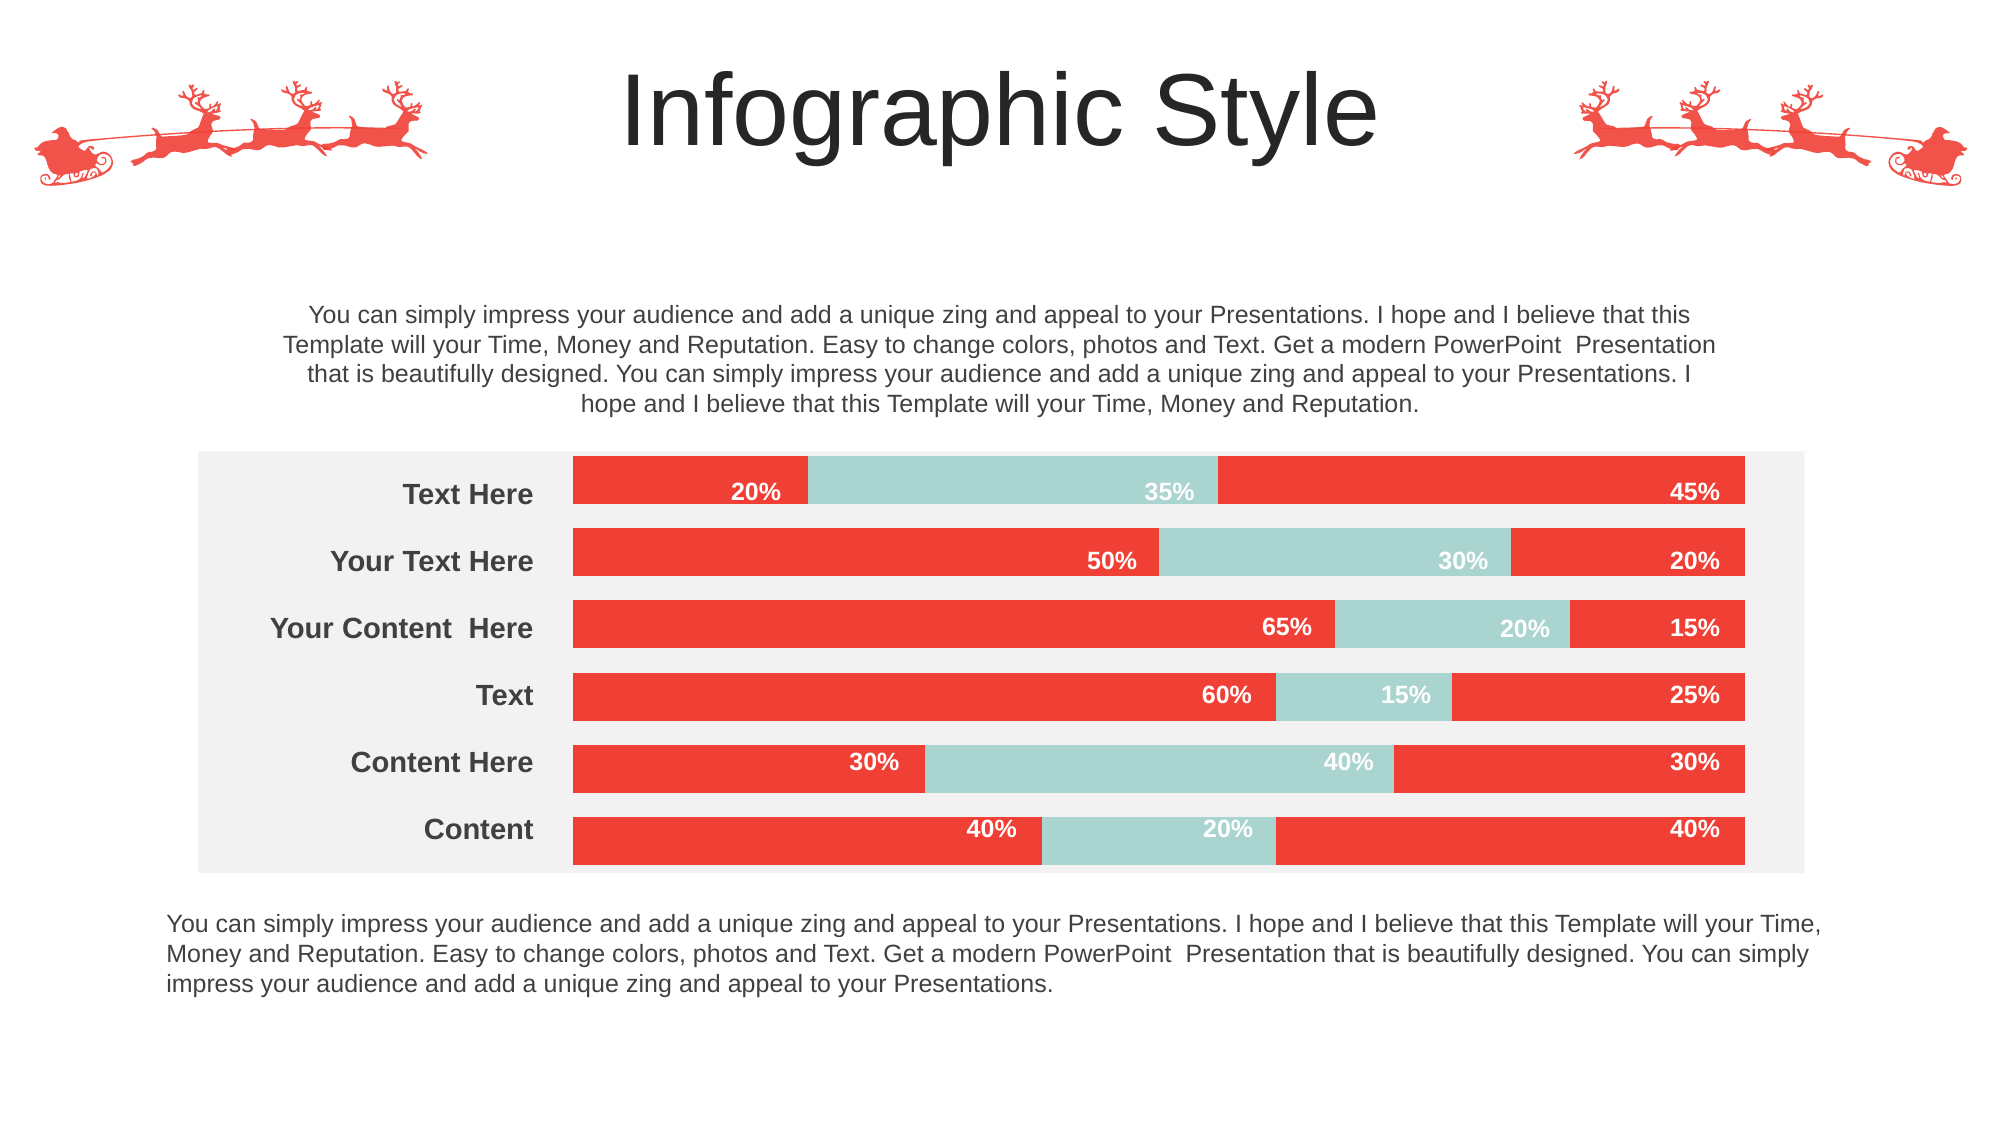

Infographic Style
You can simply impress your audience and add a unique zing and appeal to your Presentations. I hope and I believe that this Template will your Time, Money and Reputation. Easy to change colors, photos and Text. Get a modern PowerPoint  Presentation that is beautifully designed. You can simply impress your audience and add a unique zing and appeal to your Presentations. I hope and I believe that this Template will your Time, Money and Reputation.

### Chart

| Category | Series 1 | Series 2 | Series 3 |
|---|---|---|---|
| Category 1 | 40.0 | 20.0 | 40.0 |
| Category 2 | 30.0 | 40.0 | 30.0 |
| Category 3 | 60.0 | 15.0 | 25.0 |
| Category 4 | 65.0 | 20.0 | 15.0 |
| Category 5 | 50.0 | 30.0 | 20.0 |
| Category 6 | 20.0 | 35.0 | 45.0 |
Text Here
20%
35%
45%
Your Text Here
50%
30%
20%
Your Content  Here
65%
15%
20%
Text
60%
15%
25%
Content Here
30%
40%
30%
Content
40%
20%
40%
You can simply impress your audience and add a unique zing and appeal to your Presentations. I hope and I believe that this Template will your Time, Money and Reputation. Easy to change colors, photos and Text. Get a modern PowerPoint  Presentation that is beautifully designed. You can simply impress your audience and add a unique zing and appeal to your Presentations.